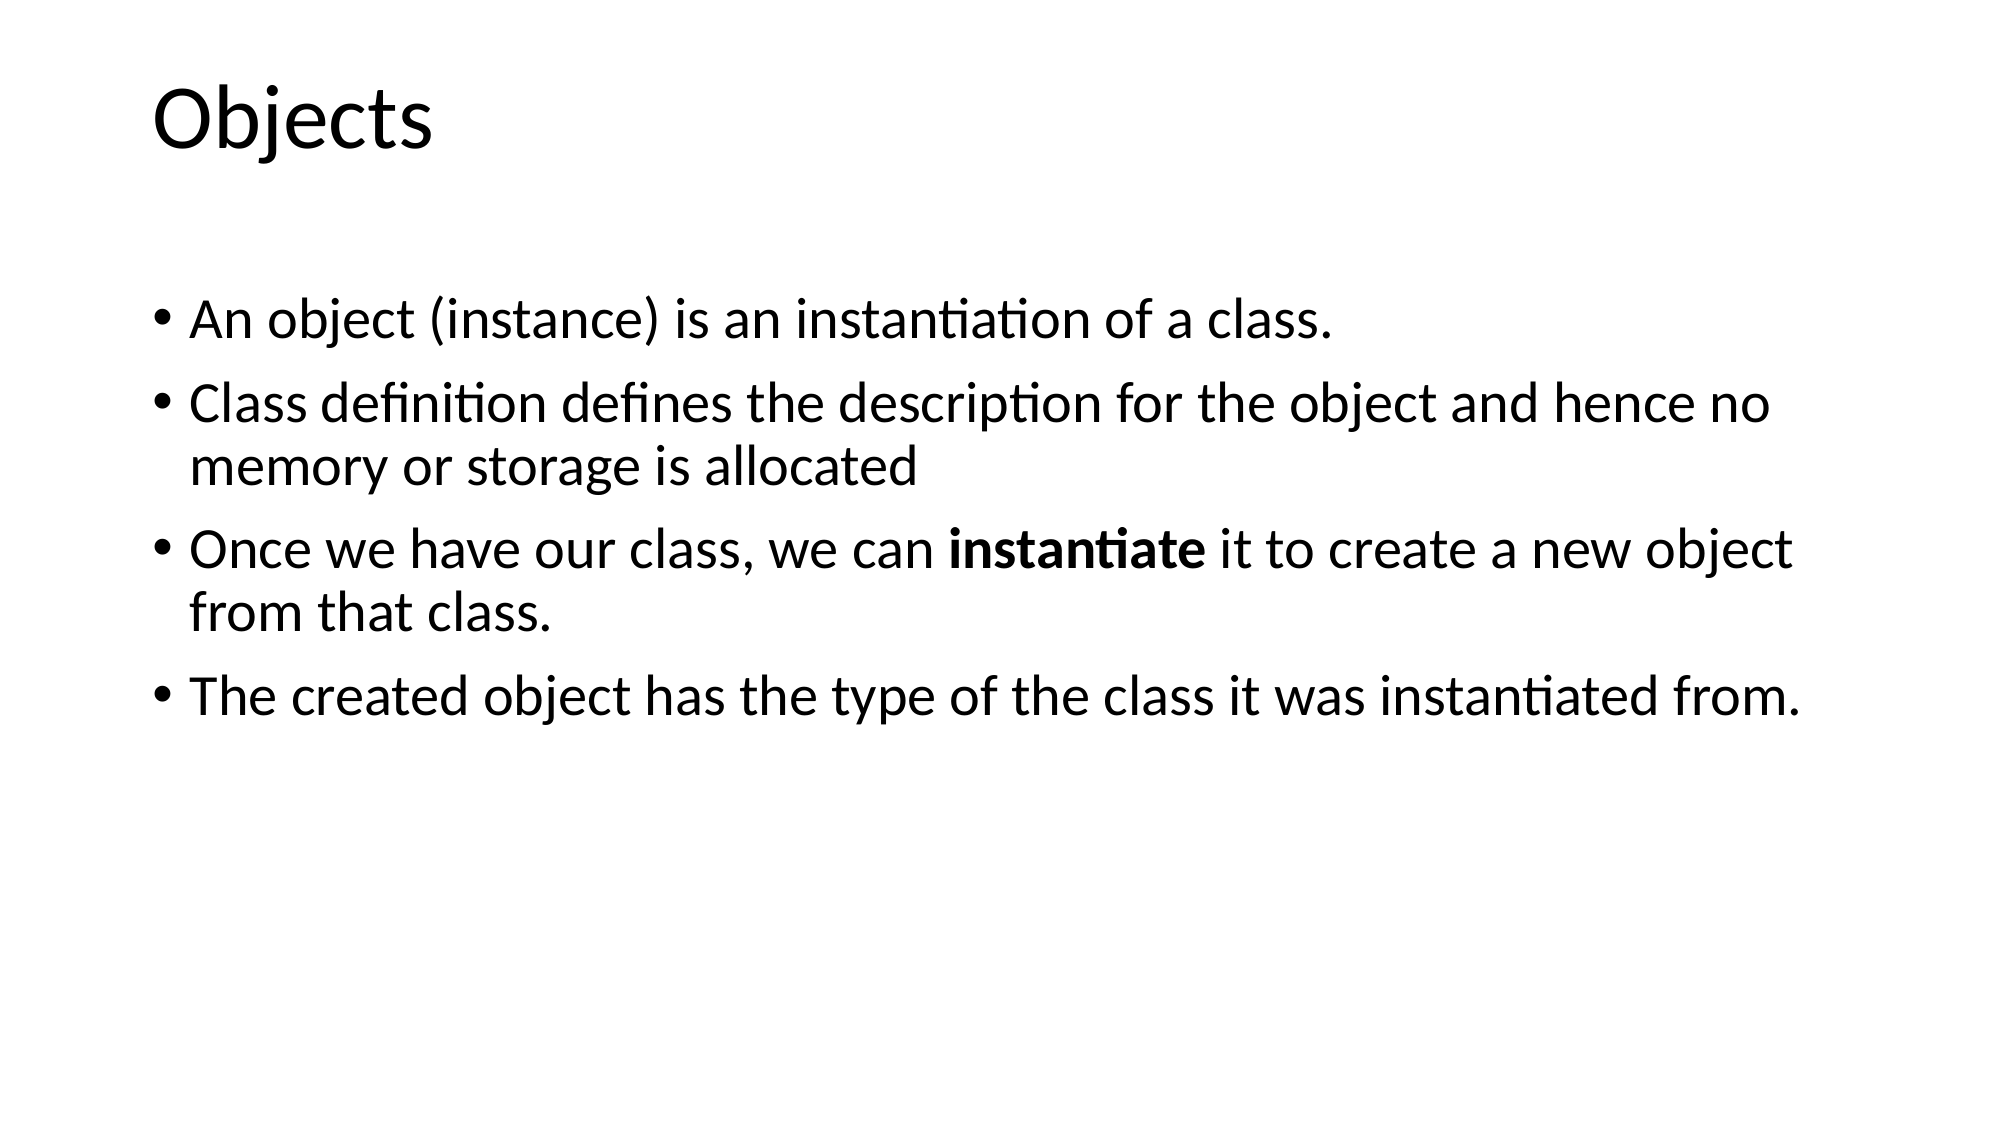

# Objects

An object (instance) is an instantiation of a class.
Class definition defines the description for the object and hence no memory or storage is allocated
Once we have our class, we can instantiate it to create a new object from that class.
The created object has the type of the class it was instantiated from.